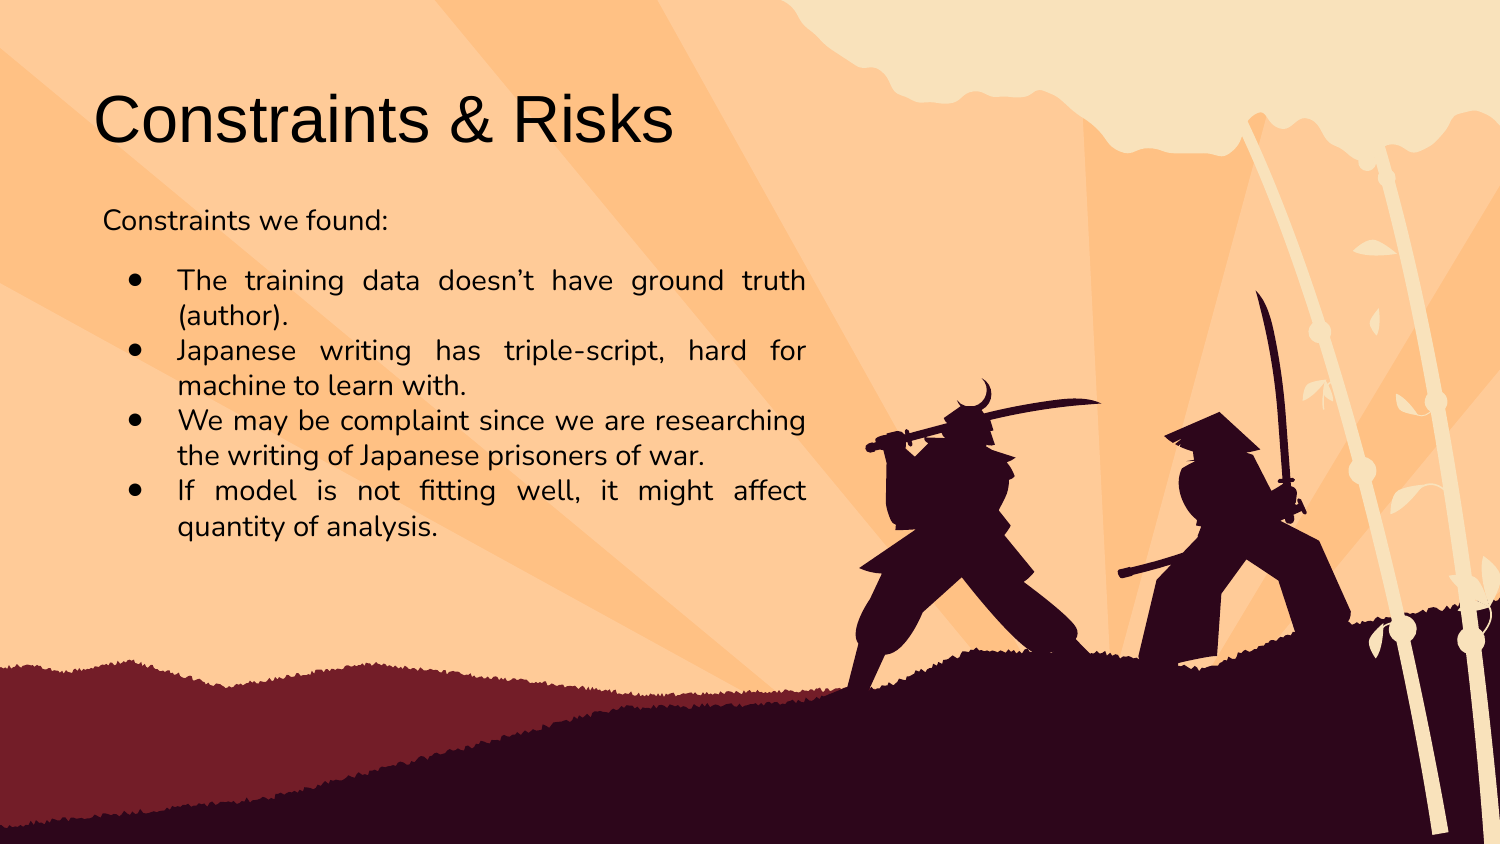

Constraints & Risks
Constraints we found:
The training data doesn’t have ground truth (author).
Japanese writing has triple-script, hard for machine to learn with.
We may be complaint since we are researching the writing of Japanese prisoners of war.
If model is not fitting well, it might affect quantity of analysis.